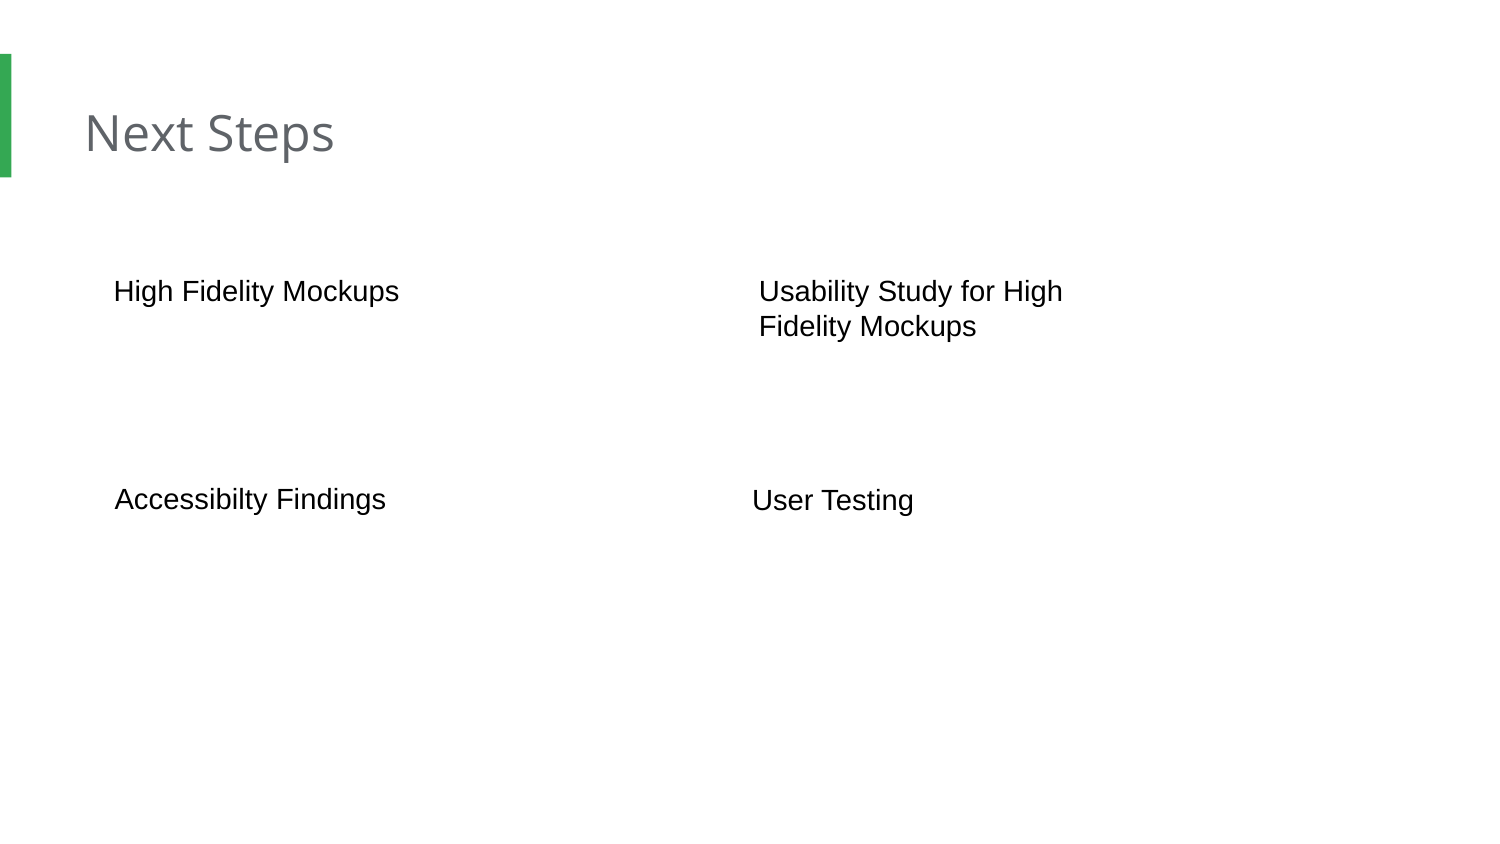

Next Steps
Usability Study for High Fidelity Mockups
High Fidelity Mockups
Accessibilty Findings
User Testing